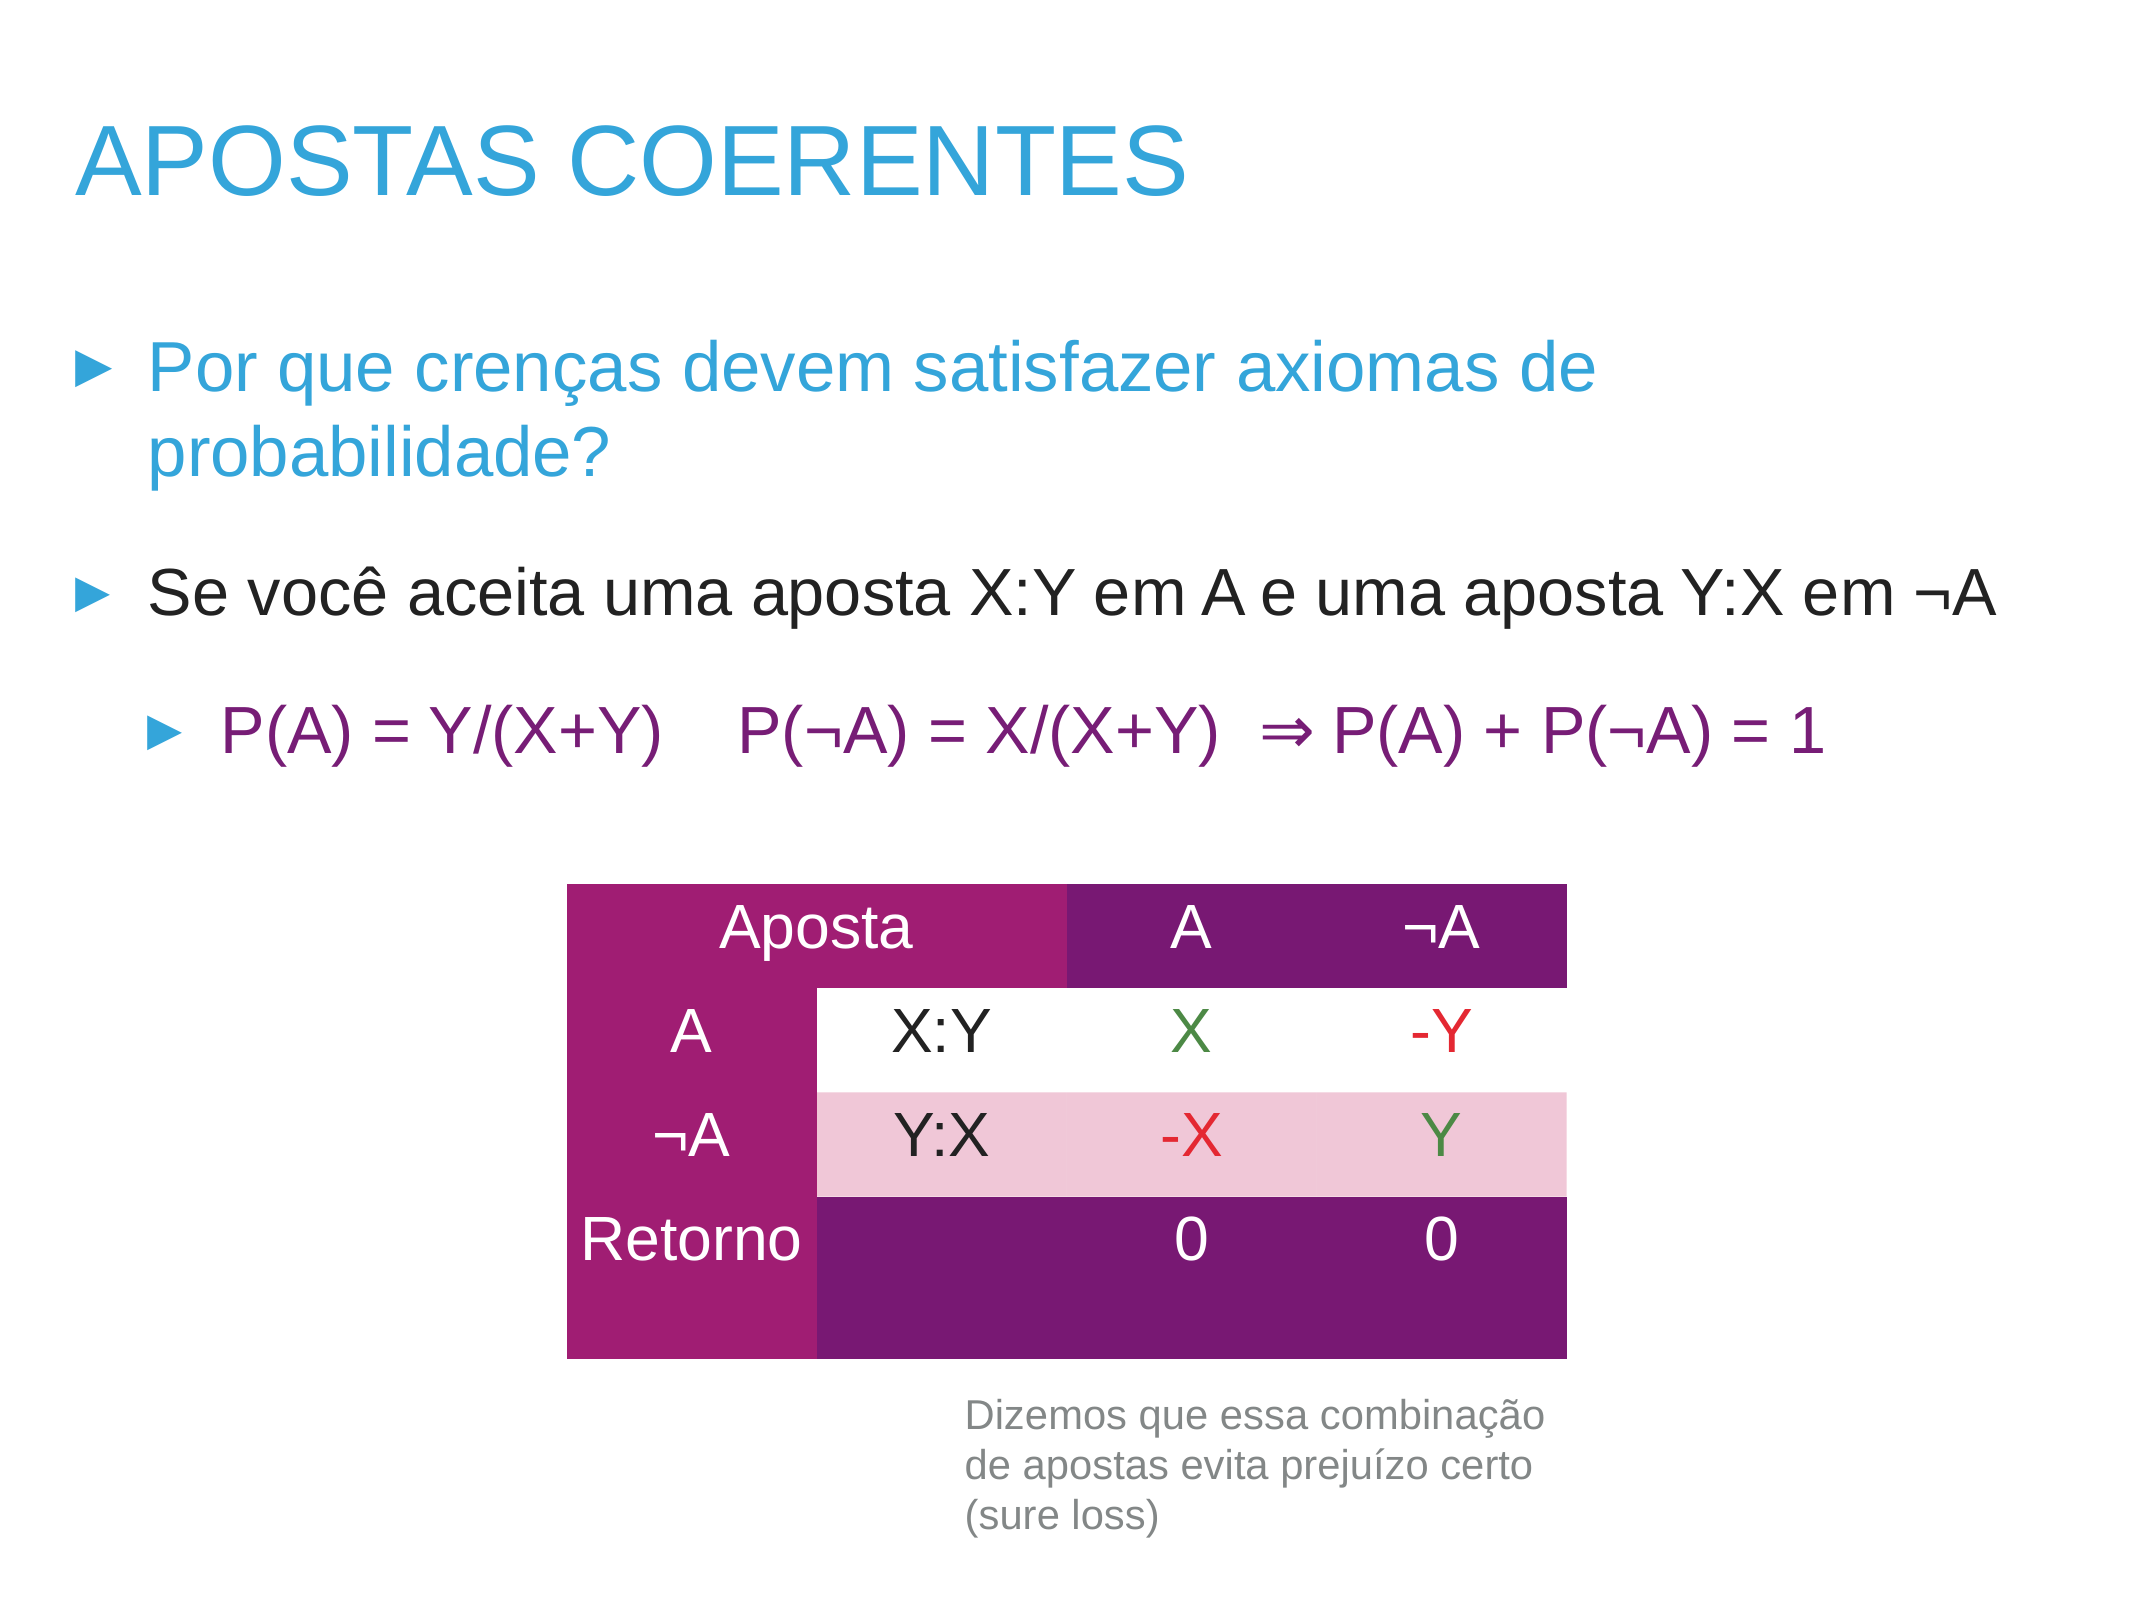

apostas coerentes
Por que crenças devem satisfazer axiomas de probabilidade?
Se você aceita uma aposta X:Y em A e uma aposta Y:X em ¬A
P(A) = Y/(X+Y)    P(¬A) = X/(X+Y)  ⇒ P(A) + P(¬A) = 1
| Aposta |  | A | ¬A |
| --- | --- | --- | --- |
| A | X:Y | X | -Y |
| ¬A | Y:X | -X | Y |
| Retorno |  | 0 | 0 |
Dizemos que essa combinação de apostas evita prejuízo certo (sure loss)